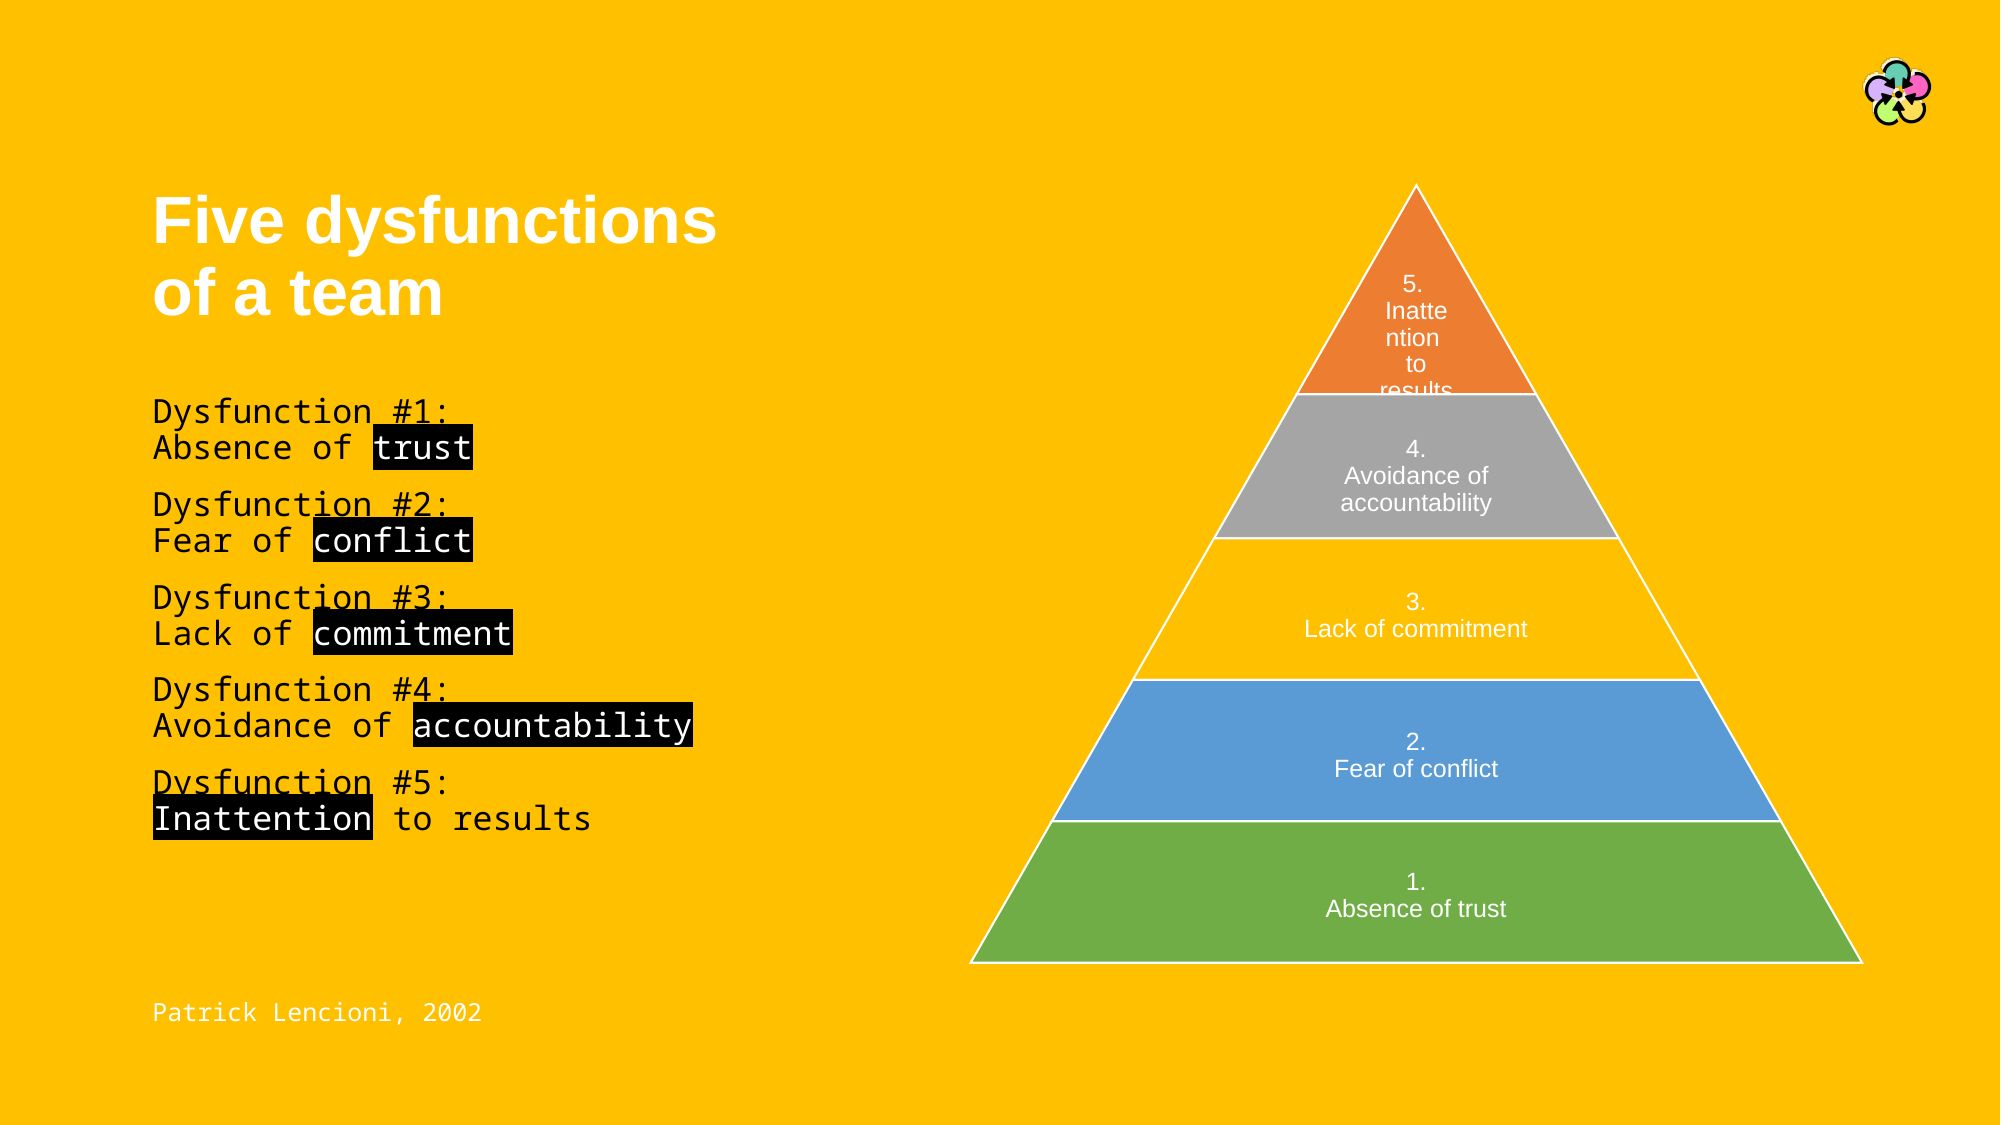

# Five dysfunctions of a team
5.
Inattention
to results
4.
Avoidance of accountability
3.
Lack of commitment
2.
Fear of conflict
1.
Absence of trust
Dysfunction #1:
Absence of trust
Dysfunction #2:
Fear of conflict
Dysfunction #3:
Lack of commitment
Dysfunction #4:
Avoidance of accountability
Dysfunction #5:
Inattention to results
Patrick Lencioni, 2002